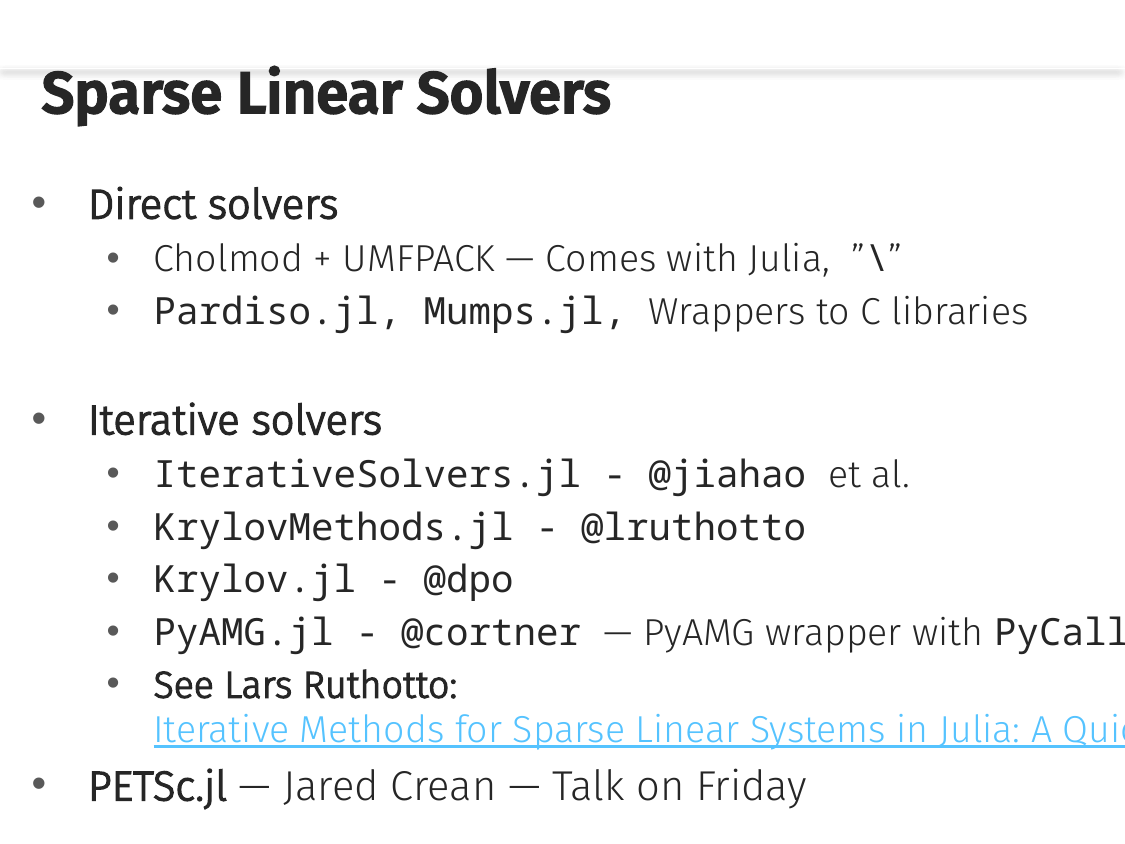

Sparse Linear Solvers
Direct solvers
Cholmod + UMFPACK — Comes with Julia,  ”\”
Pardiso.jl, Mumps.jl, Wrappers to C libraries

Iterative solvers
IterativeSolvers.jl - @jiahao et al.
KrylovMethods.jl - @lruthotto
Krylov.jl - @dpo
PyAMG.jl - @cortner — PyAMG wrapper with PyCall
See Lars Ruthotto: Iterative Methods for Sparse Linear Systems in Julia: A Quick Overview
PETSc.jl — Jared Crean — Talk on Friday